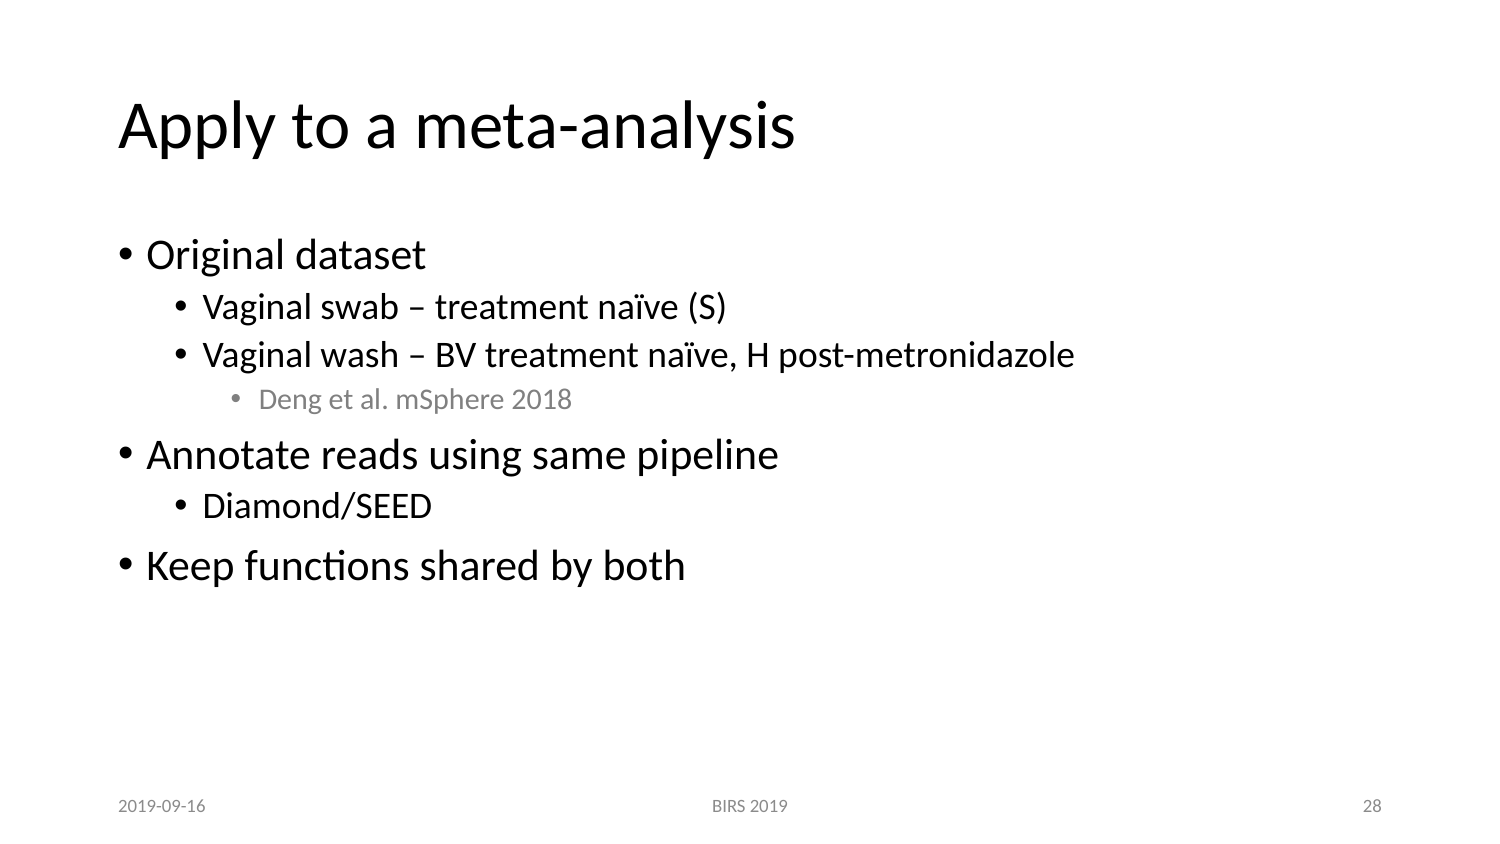

# Apply to a meta-analysis
Original dataset
Vaginal swab – treatment naïve (S)
Vaginal wash – BV treatment naïve, H post-metronidazole
Deng et al. mSphere 2018
Annotate reads using same pipeline
Diamond/SEED
Keep functions shared by both

2019-09-16
BIRS 2019
28